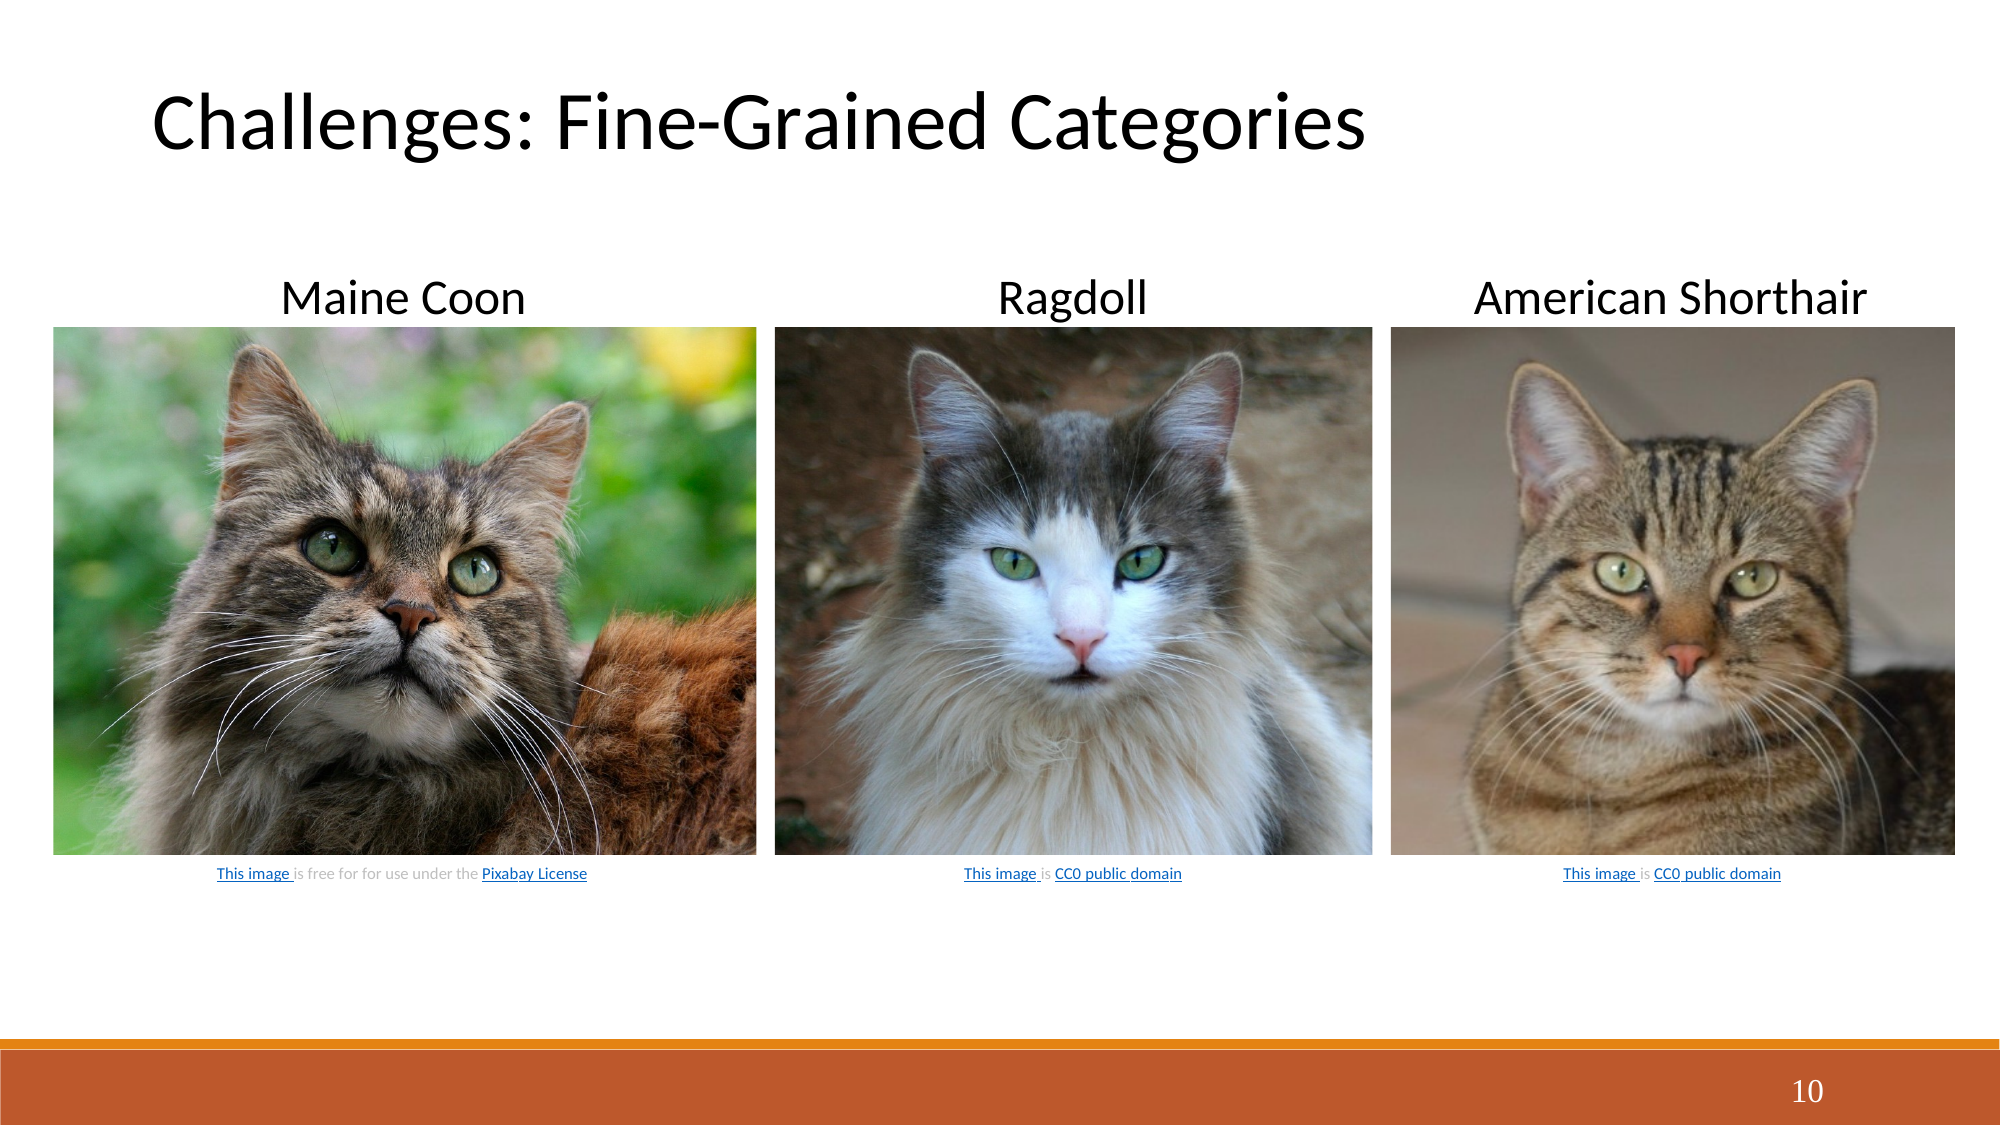

Challenges: Fine-Grained Categories
Maine Coon
Ragdoll
American Shorthair

This image is free for for use under the Pixabay License
This image is CC0 public domain
This image is CC0 public domain
10